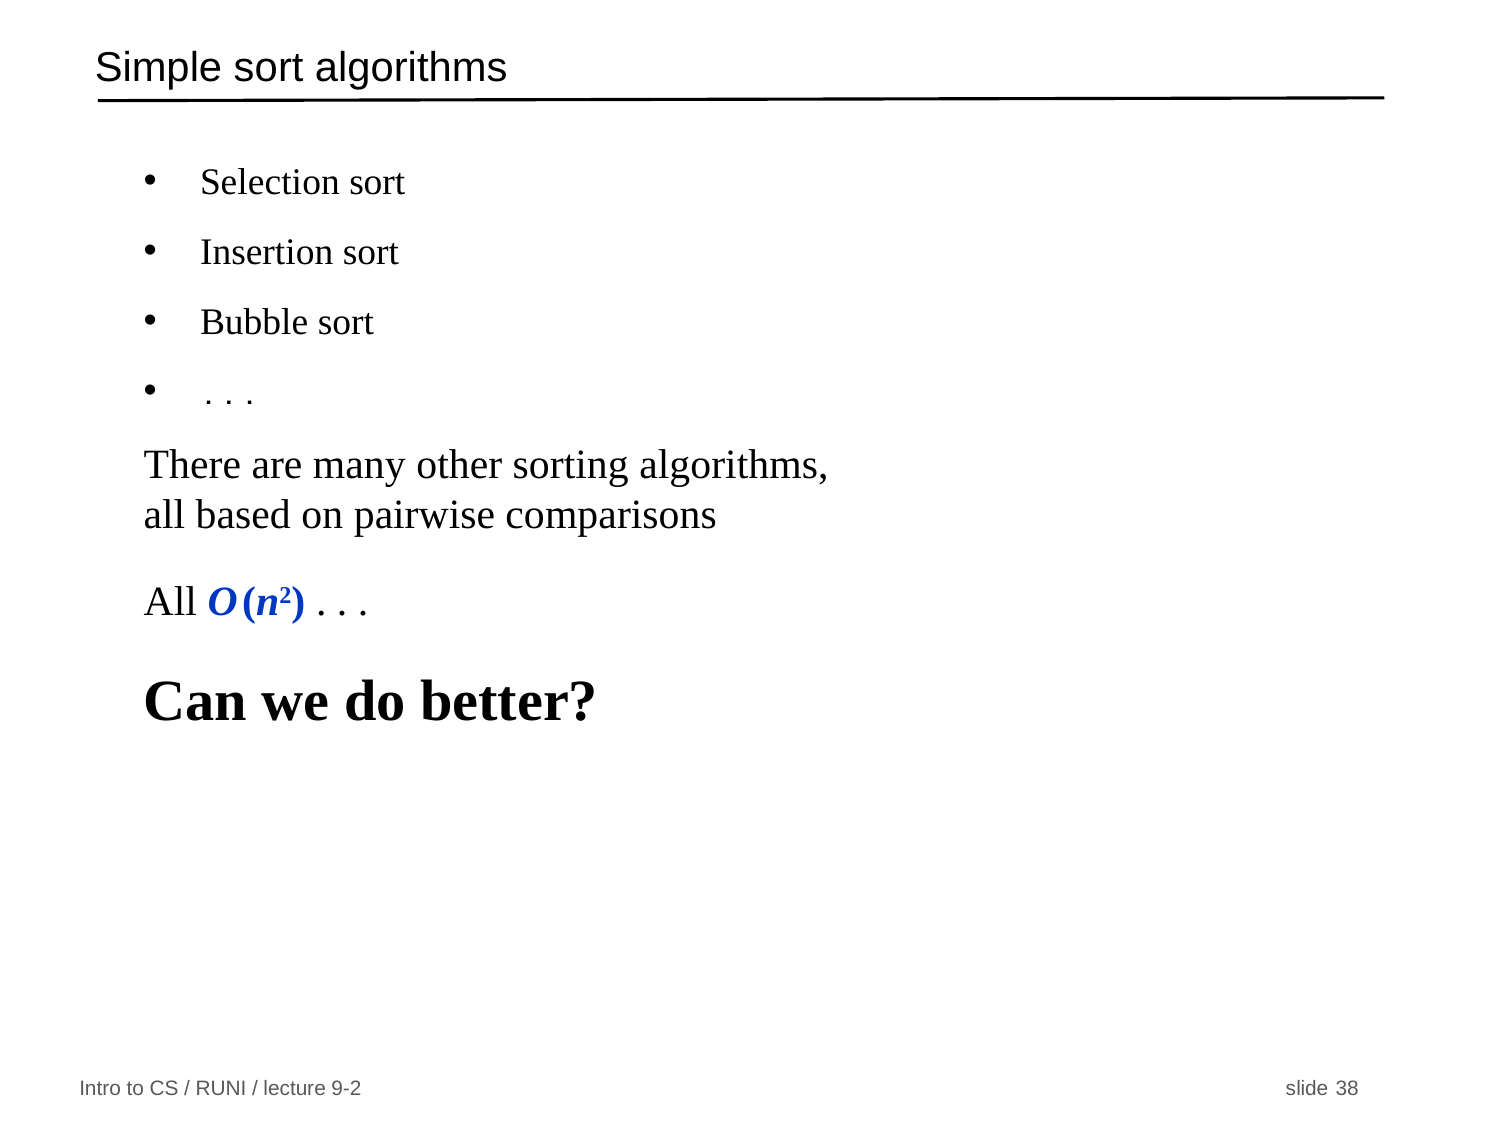

# Simple sort algorithms
Selection sort
Insertion sort
Bubble sort
...
There are many other sorting algorithms,
all based on pairwise comparisons
All O (n2) . . .
Can we do better?